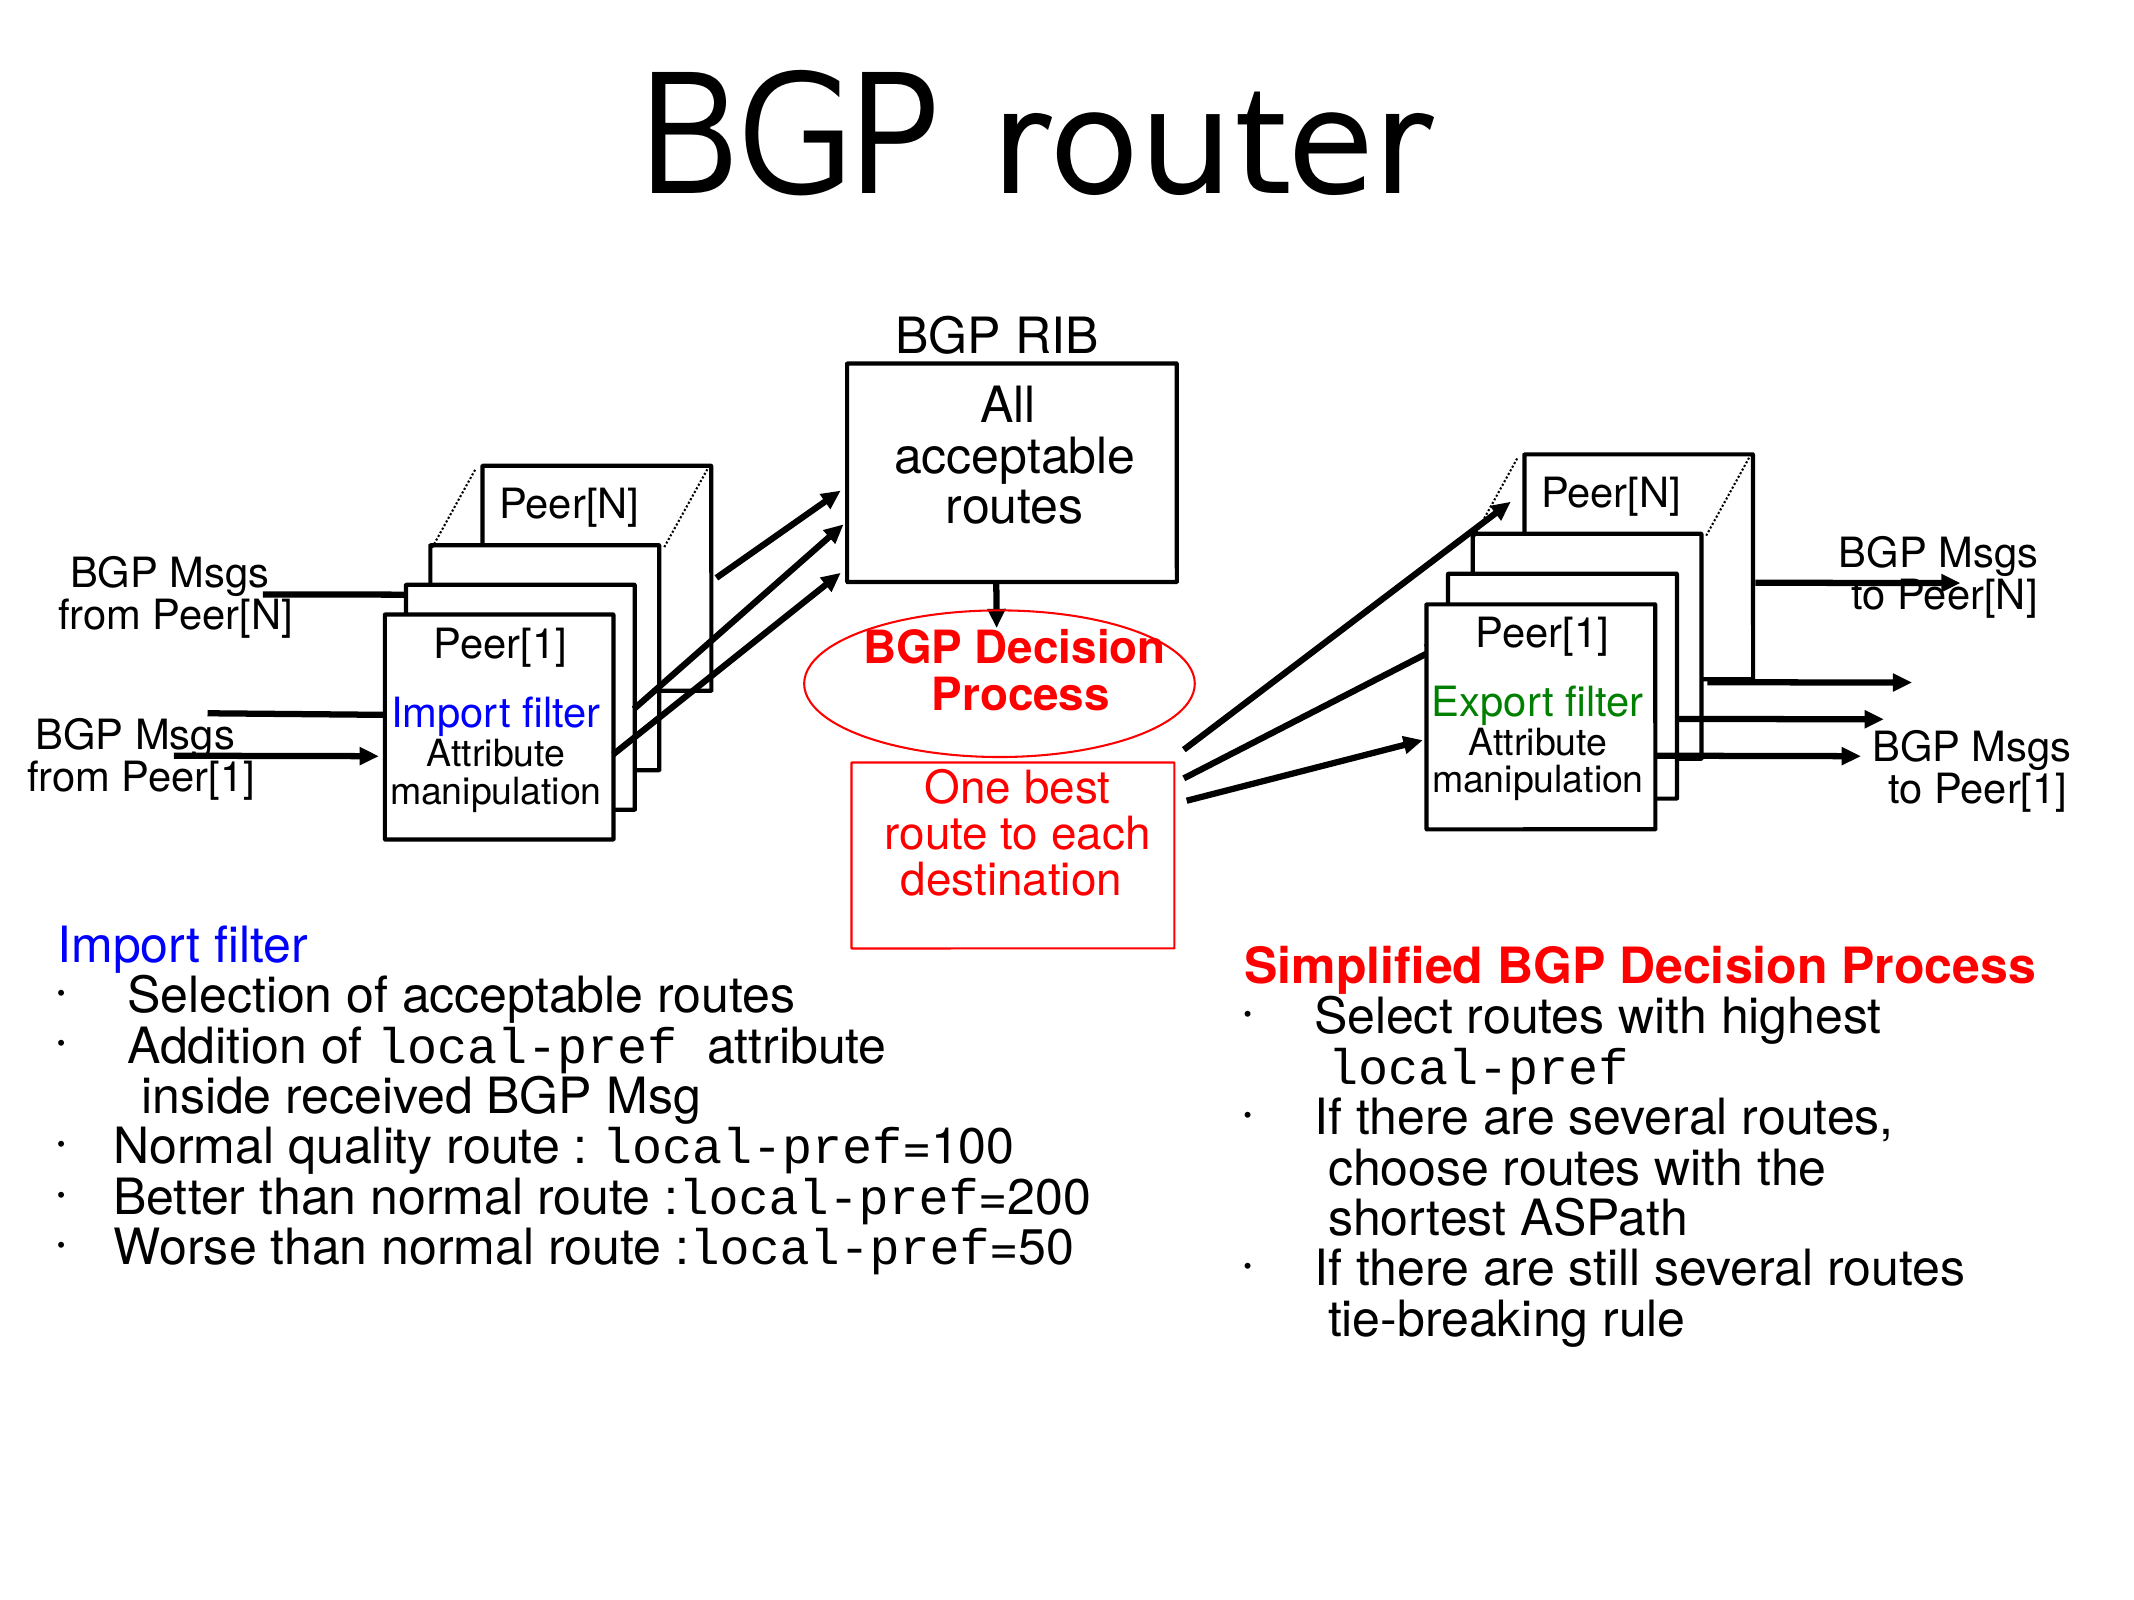

# BGP router
BGP RIB

All
acceptable
routes

Peer[N]
Peer[N]

BGP Msgs
to Peer[N]

BGP Msgs
from Peer[N]

BGP Decision
Process
  Peer[1]

  Peer[1]

Export filter
Attribute
manipulation

Import filter
Attribute
manipulation
BGP Msgs
from Peer[1]

BGP Msgs
to Peer[1]

One best
route to each
destination
Import filter
 Selection of acceptable routes
 Addition of local-pref attribute
  inside received BGP Msg
Normal quality route : local-pref=100
Better than normal route :local-pref=200
Worse than normal route :local-pref=50
Simplified BGP Decision Process
 Select routes with highest
  local-pref
 If there are several routes,
  choose routes with the
  shortest ASPath
 If there are still several routes
  tie-breaking rule